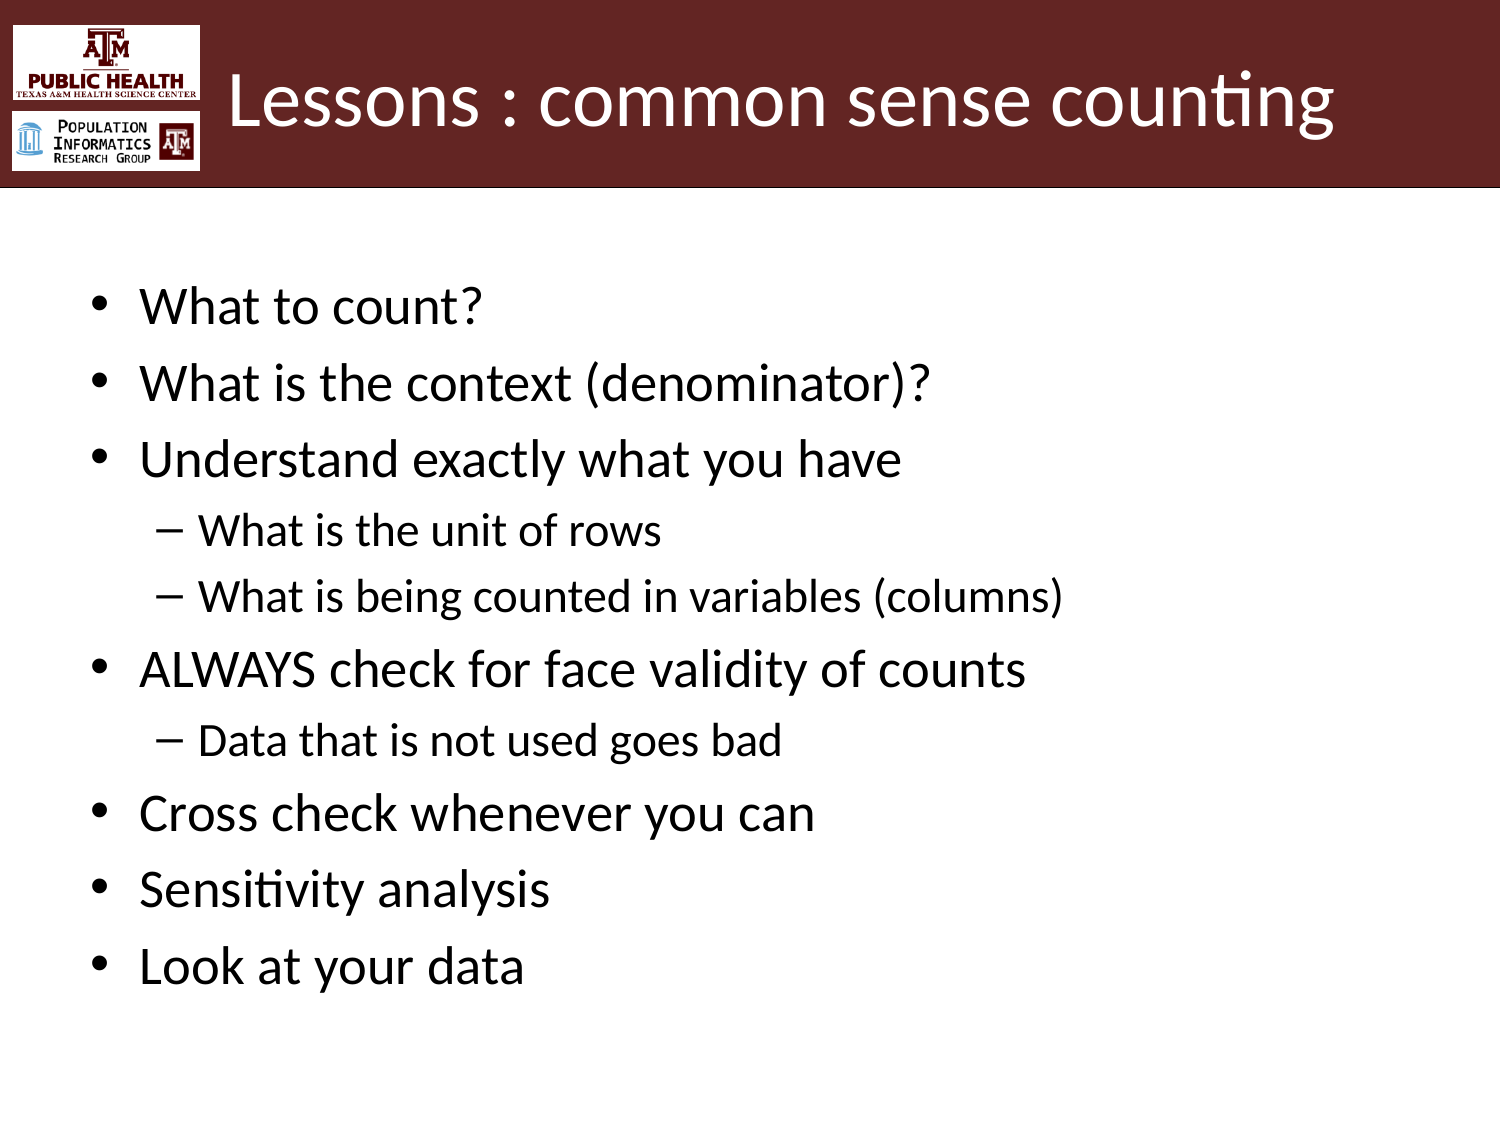

# Lessons : common sense counting
What to count?
What is the context (denominator)?
Understand exactly what you have
What is the unit of rows
What is being counted in variables (columns)
ALWAYS check for face validity of counts
Data that is not used goes bad
Cross check whenever you can
Sensitivity analysis
Look at your data